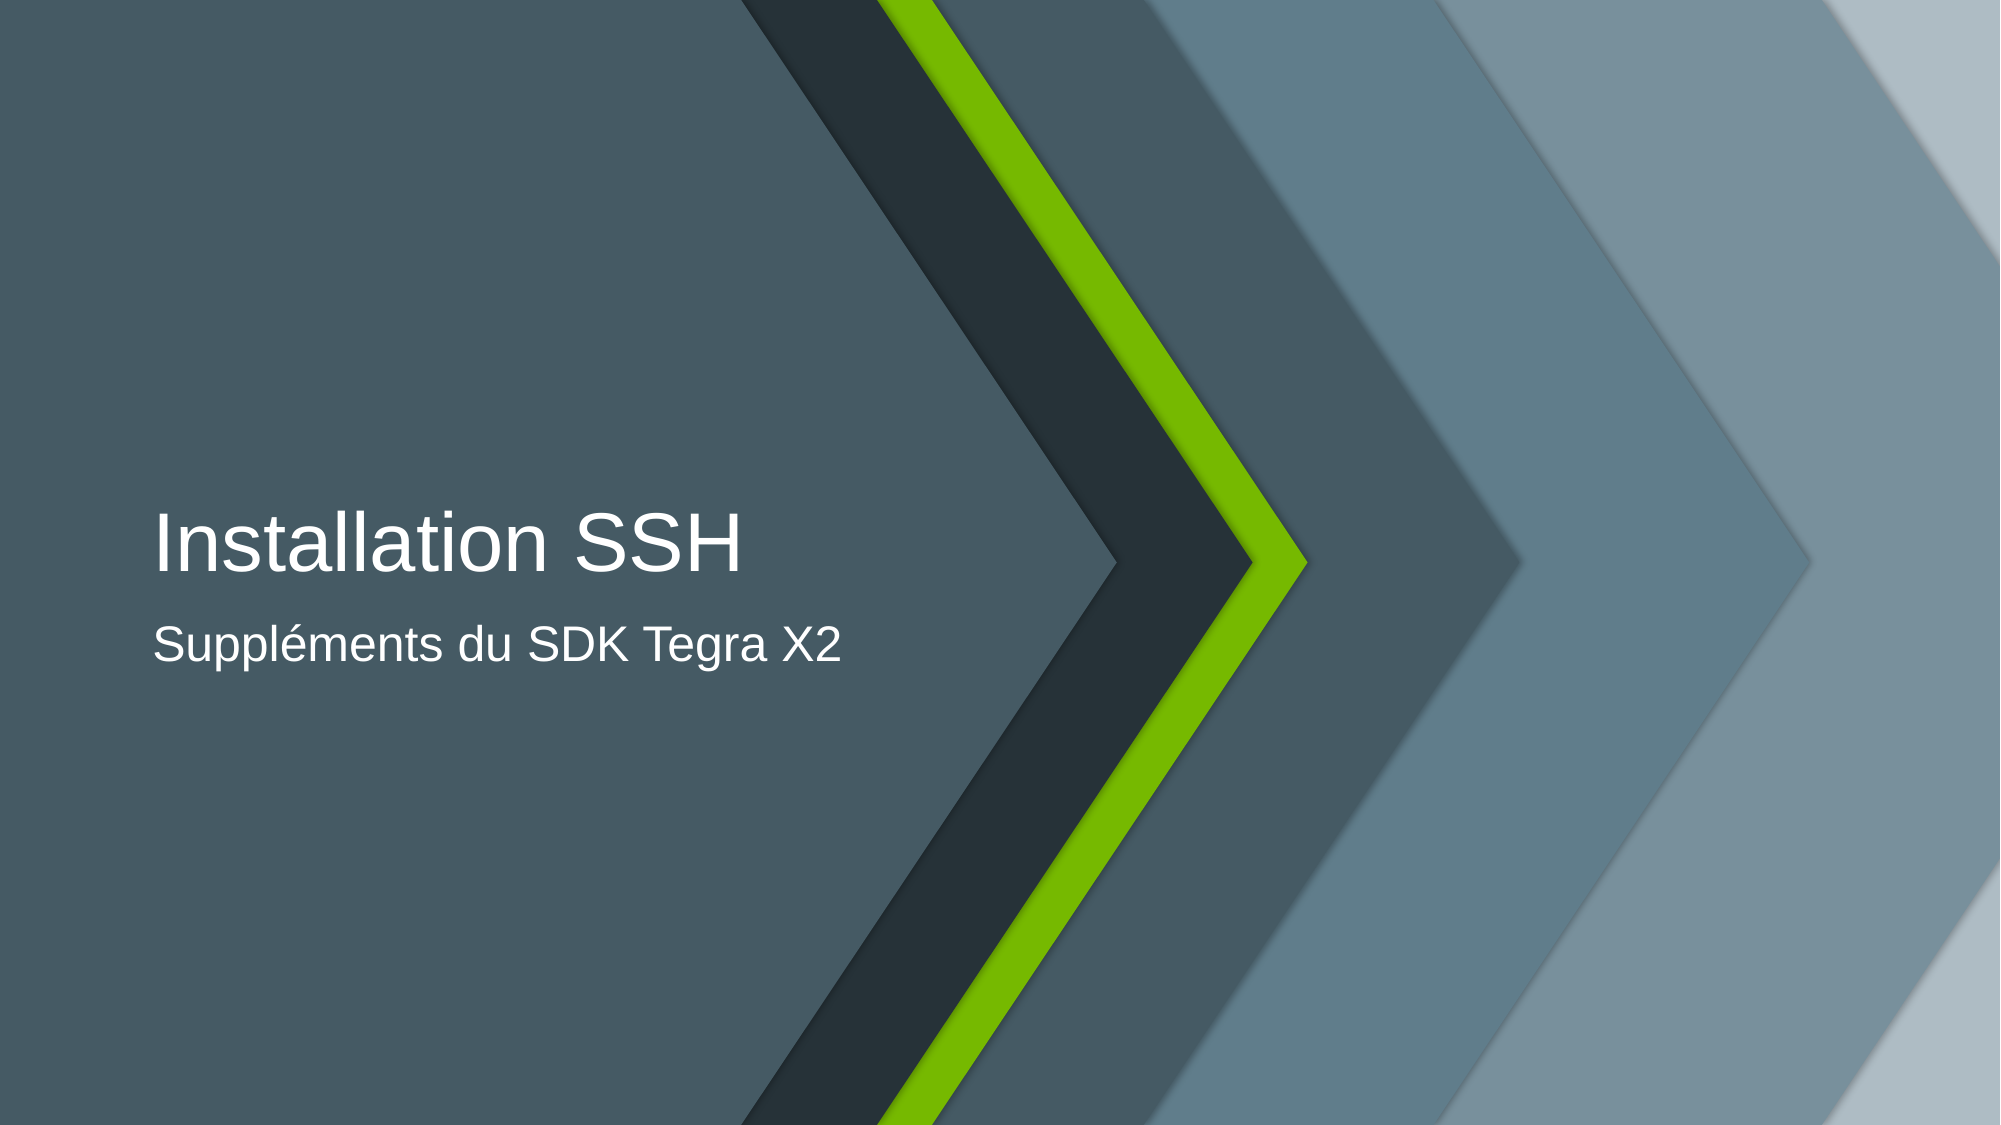

Installation SSH
Suppléments du SDK Tegra X2